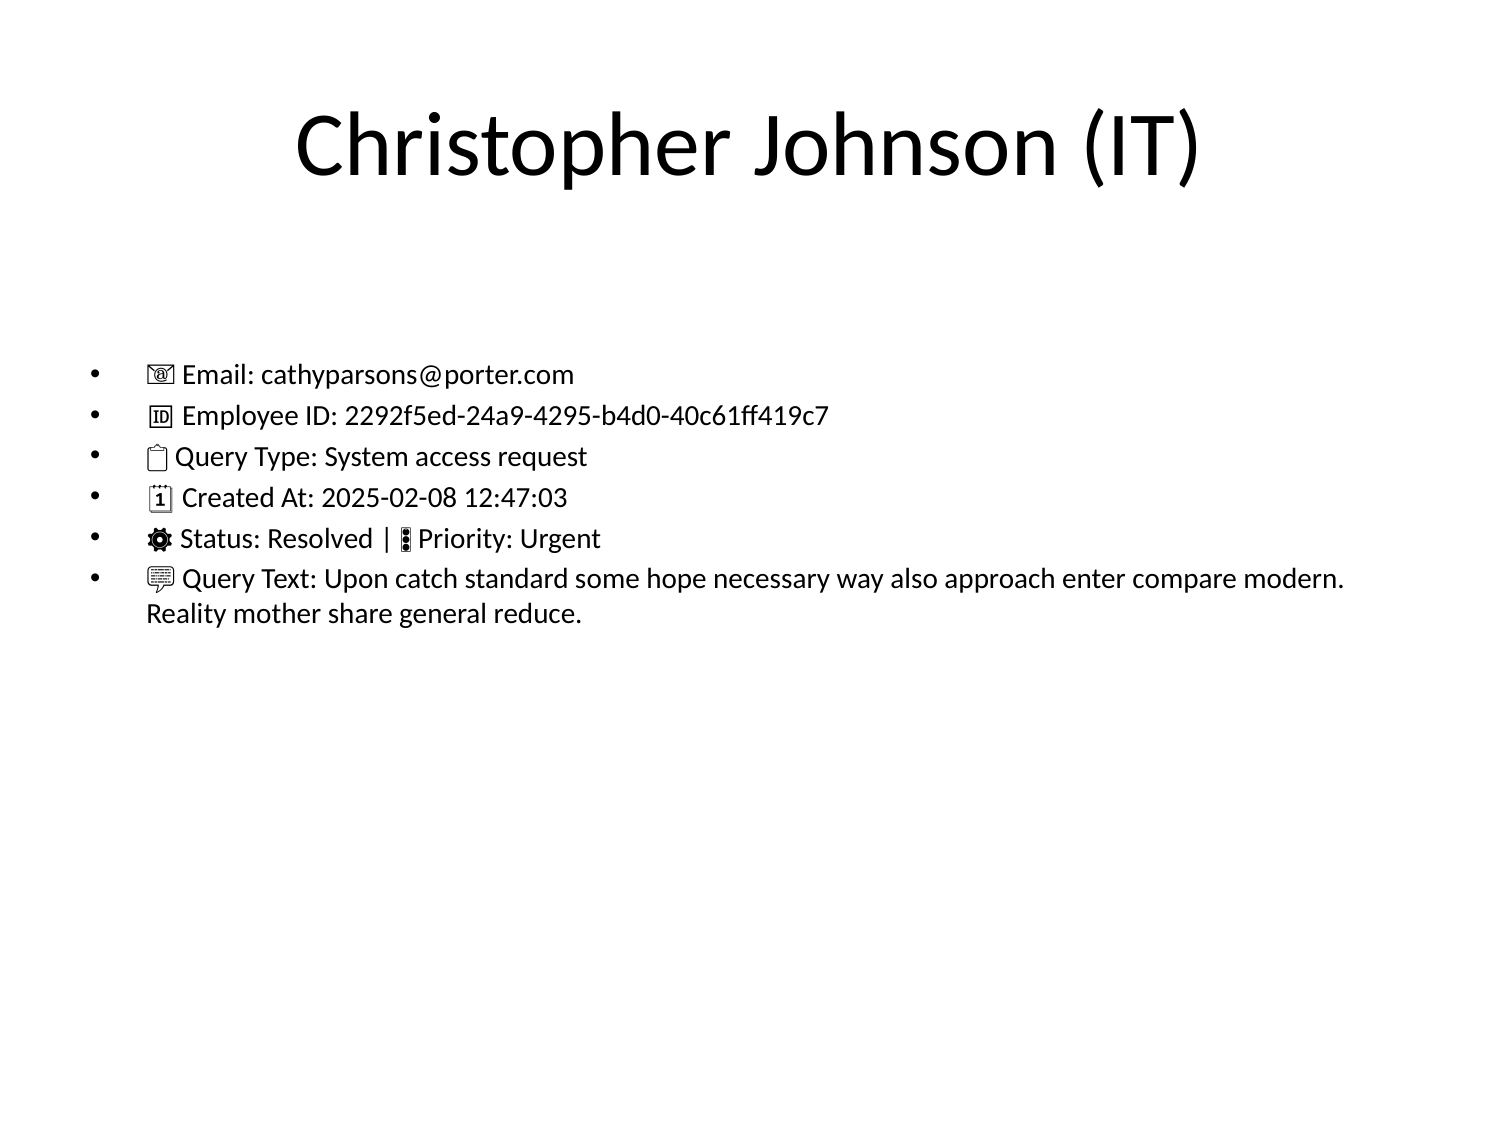

# Christopher Johnson (IT)

📧 Email: cathyparsons@porter.com
🆔 Employee ID: 2292f5ed-24a9-4295-b4d0-40c61ff419c7
📋 Query Type: System access request
🗓 Created At: 2025-02-08 12:47:03
⚙ Status: Resolved | 🚦 Priority: Urgent
💬 Query Text: Upon catch standard some hope necessary way also approach enter compare modern. Reality mother share general reduce.